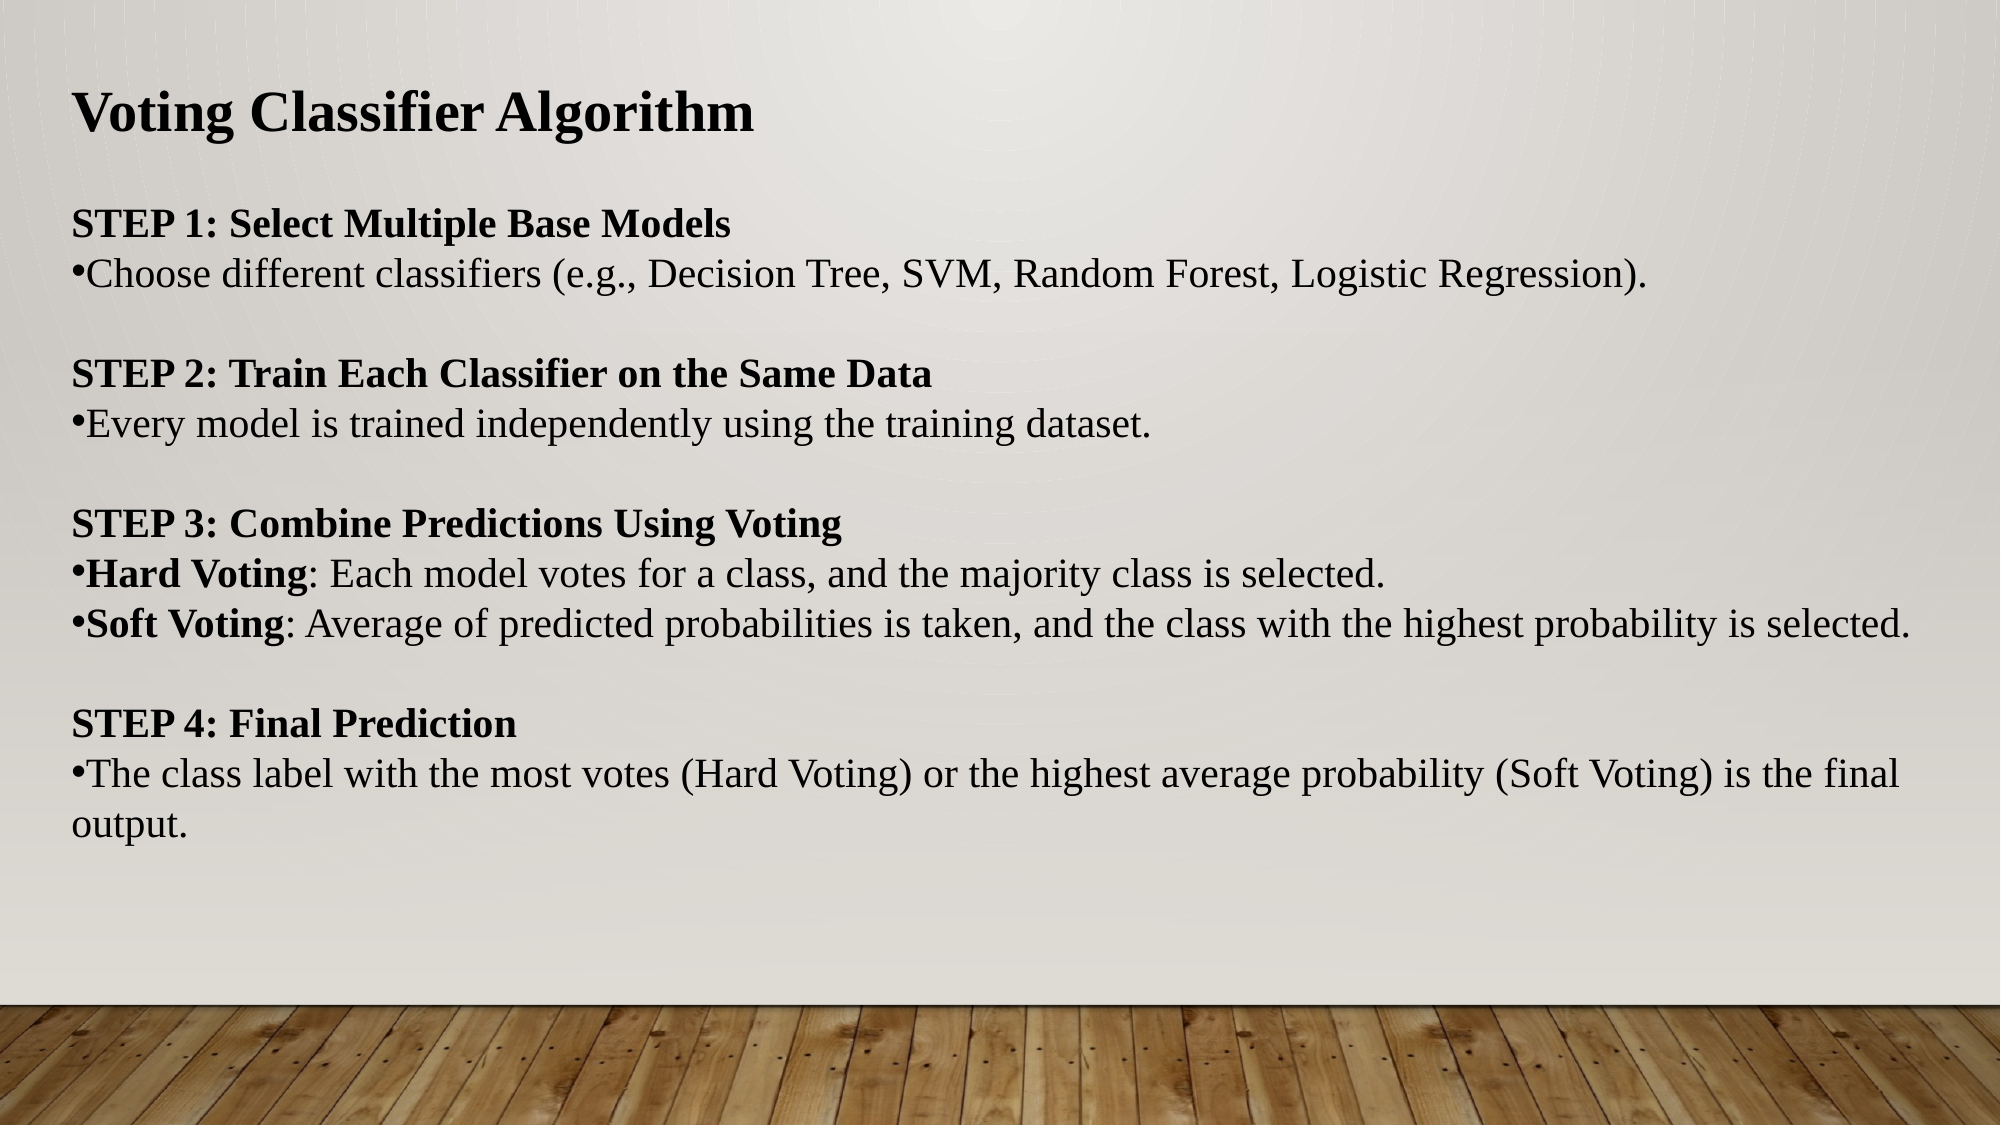

Voting Classifier Algorithm
STEP 1: Select Multiple Base Models
Choose different classifiers (e.g., Decision Tree, SVM, Random Forest, Logistic Regression).

STEP 2: Train Each Classifier on the Same Data
Every model is trained independently using the training dataset.

STEP 3: Combine Predictions Using Voting
Hard Voting: Each model votes for a class, and the majority class is selected.
Soft Voting: Average of predicted probabilities is taken, and the class with the highest probability is selected.

STEP 4: Final Prediction
The class label with the most votes (Hard Voting) or the highest average probability (Soft Voting) is the final output.